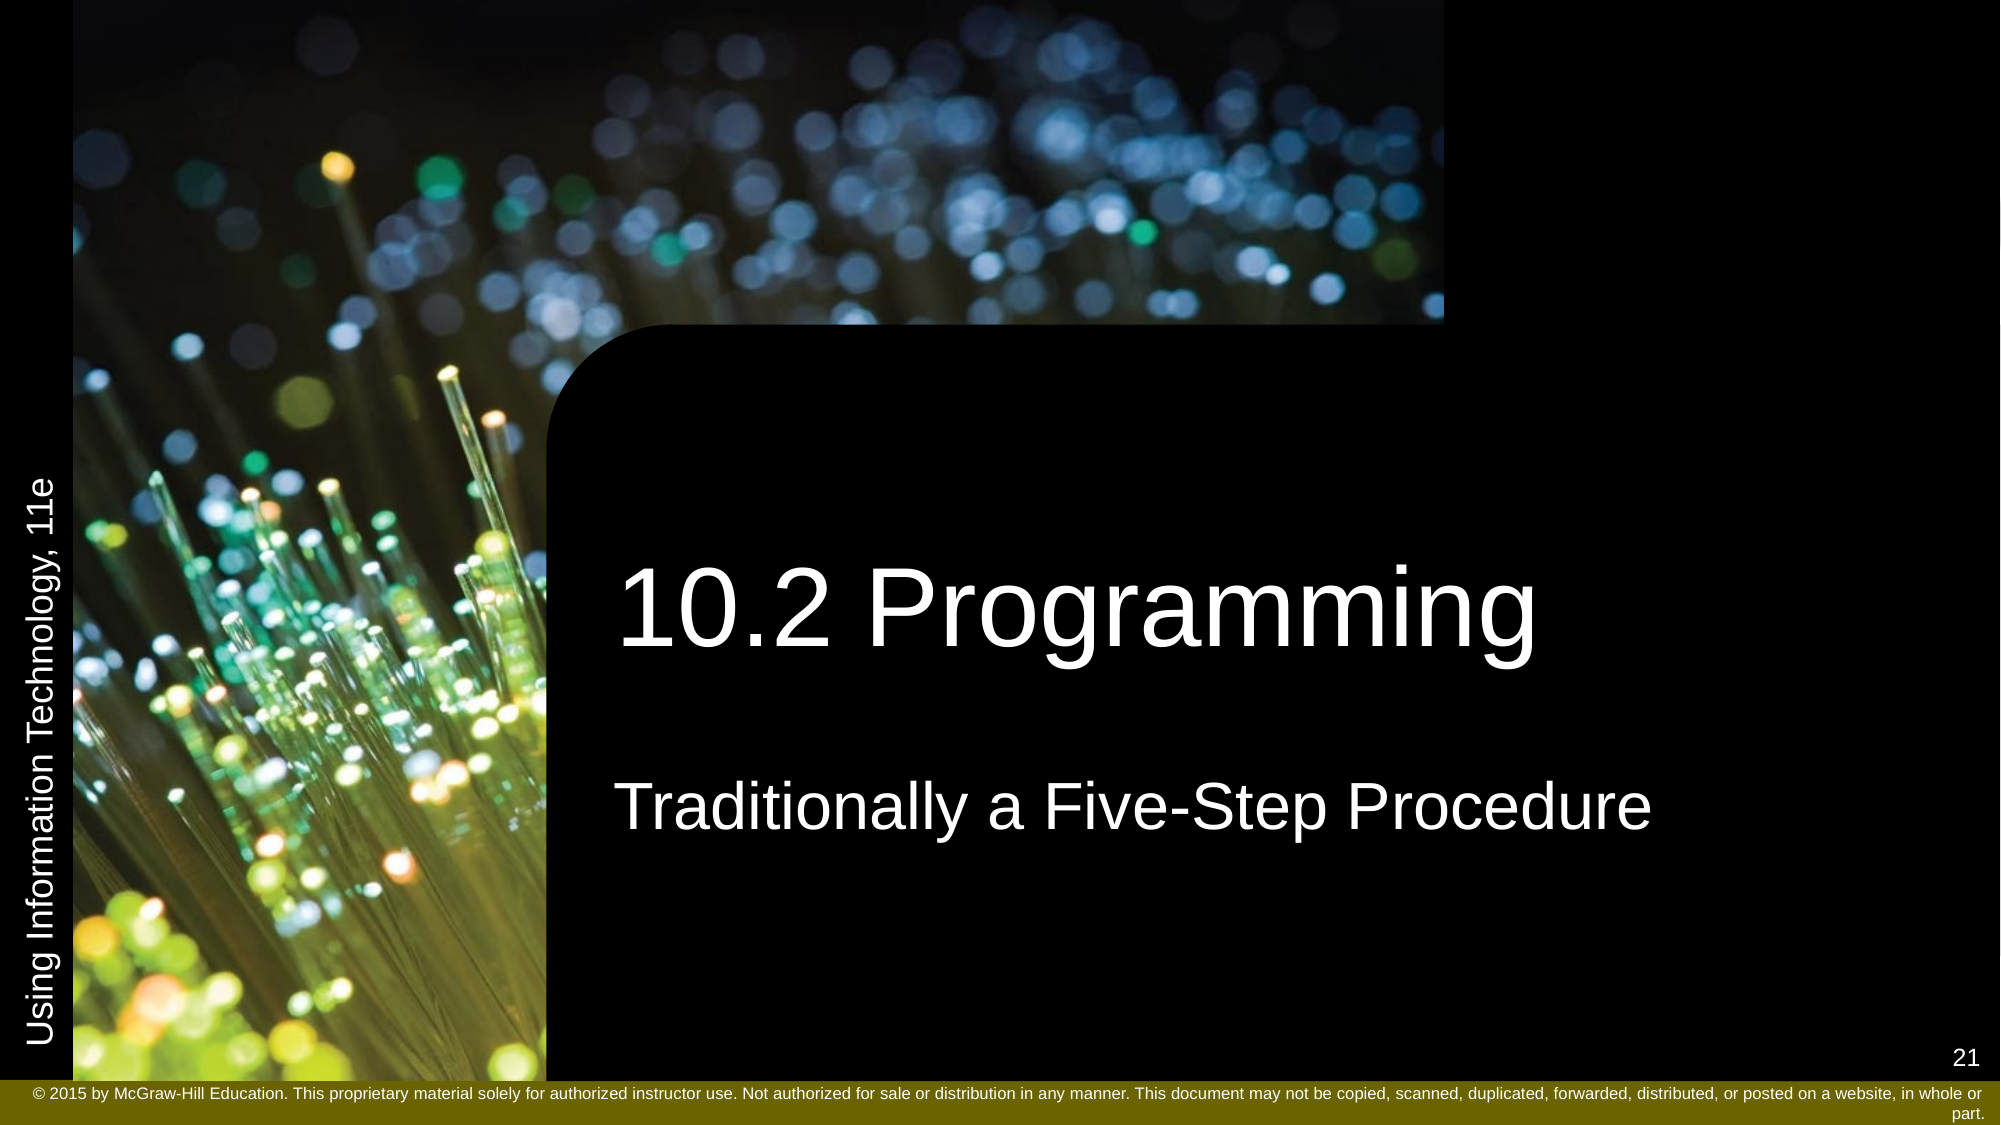

# 10.2 Programming
Traditionally a Five-Step Procedure
21